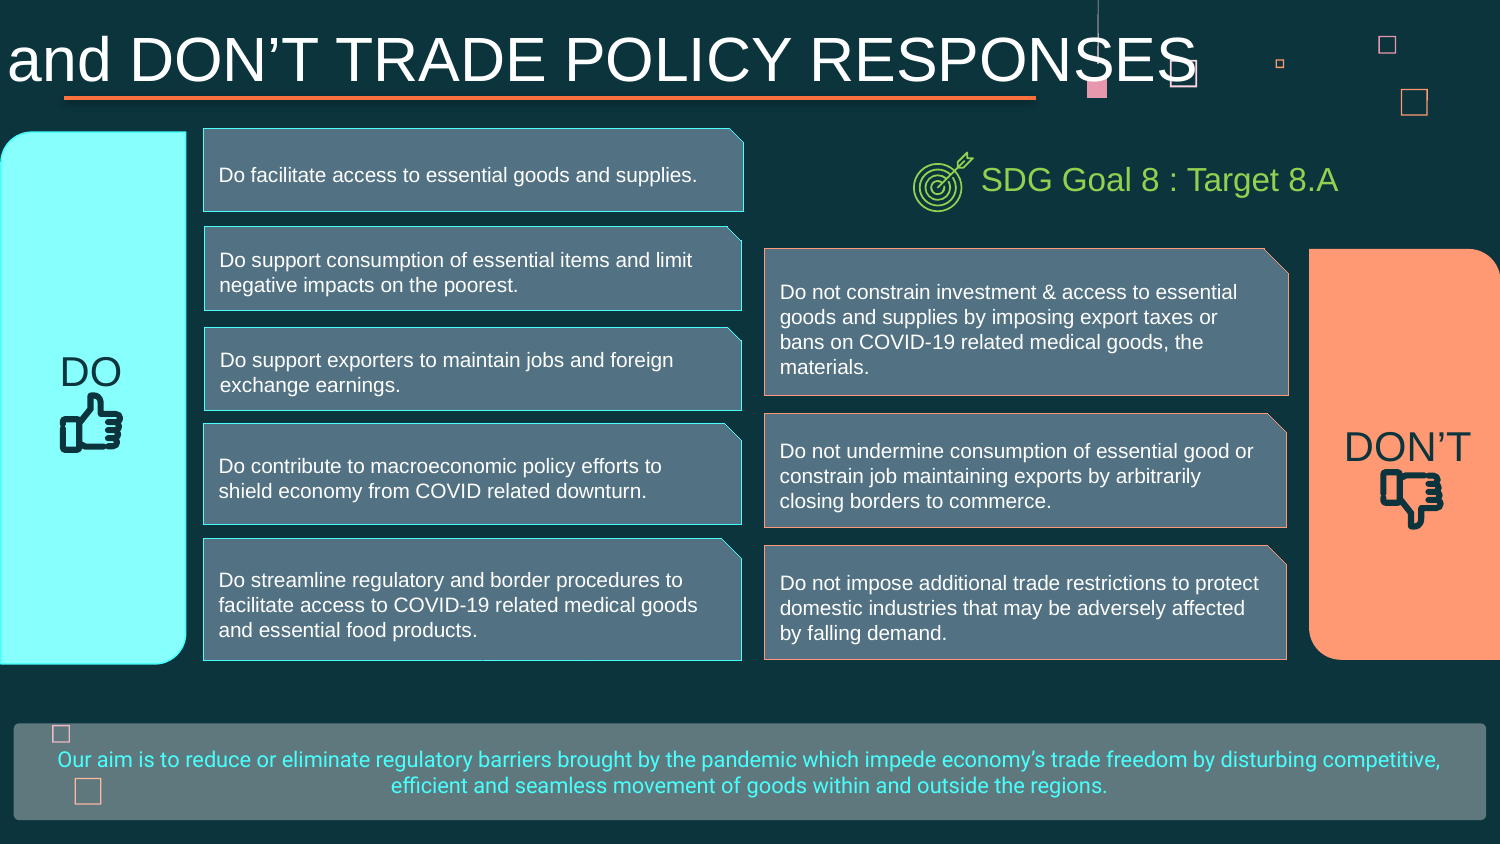

SDG Goal 8 : Target 8.A

DO and DON’T TRADE POLICY RESPONSES
Do facilitate access to essential goods and supplies.
Do support consumption of essential items and limit negative impacts on the poorest.
Do support exporters to maintain jobs and foreign exchange earnings.
Do contribute to macroeconomic policy efforts to shield economy from COVID related downturn.
Do streamline regulatory and border procedures to facilitate access to COVID-19 related medical goods and essential food products.

Do not constrain investment & access to essential  goods and supplies by imposing export taxes or bans on COVID-19 related medical goods, the materials.
Do not undermine consumption of essential good or constrain job maintaining exports by arbitrarily closing borders to commerce.
Do not impose additional trade restrictions to protect domestic industries that may be adversely affected by falling demand.
DO

DON’T

Our aim is to reduce or eliminate regulatory barriers brought by the pandemic which impede economy’s trade freedom by disturbing competitive, efficient and seamless movement of goods within and outside the regions.